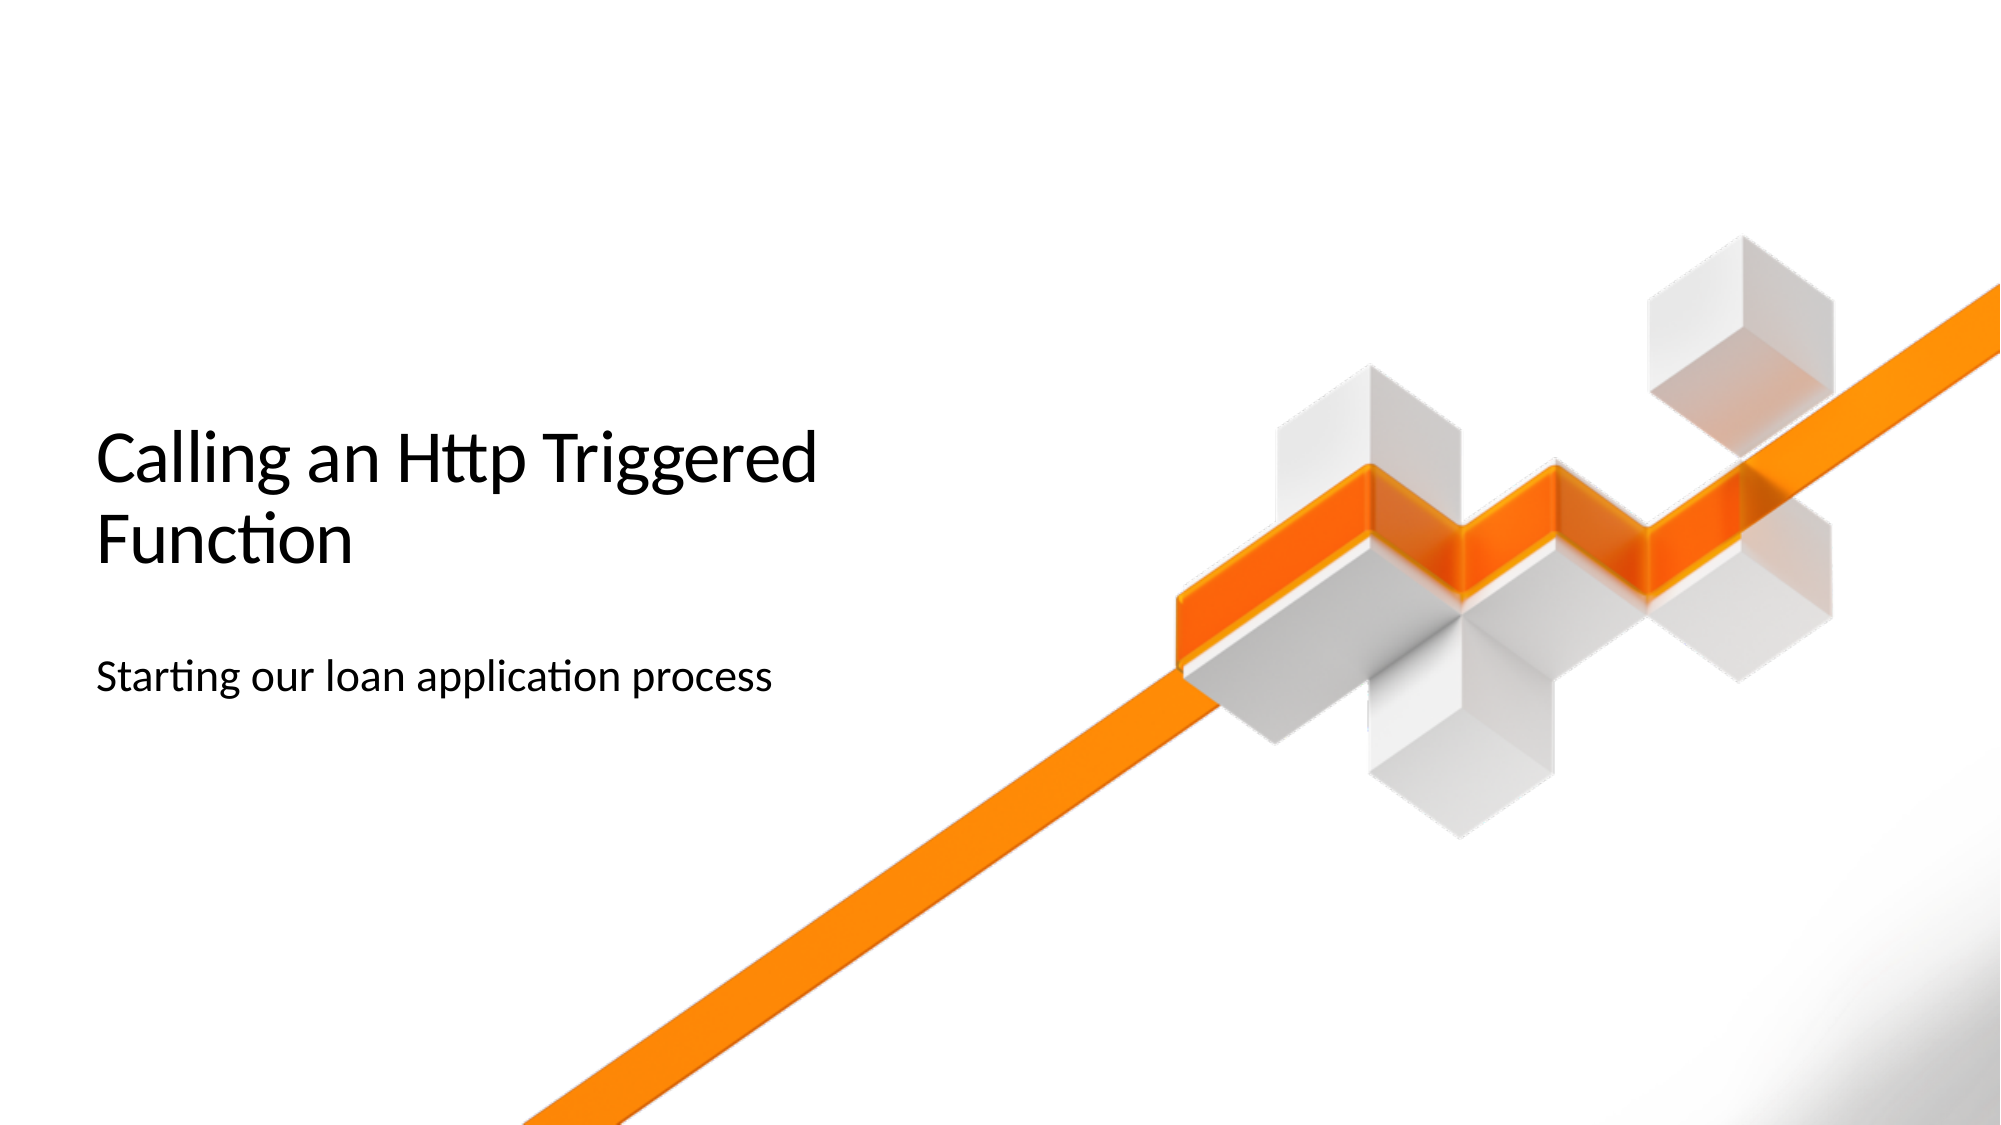

# Calling an Http Triggered Function
Starting our loan application process